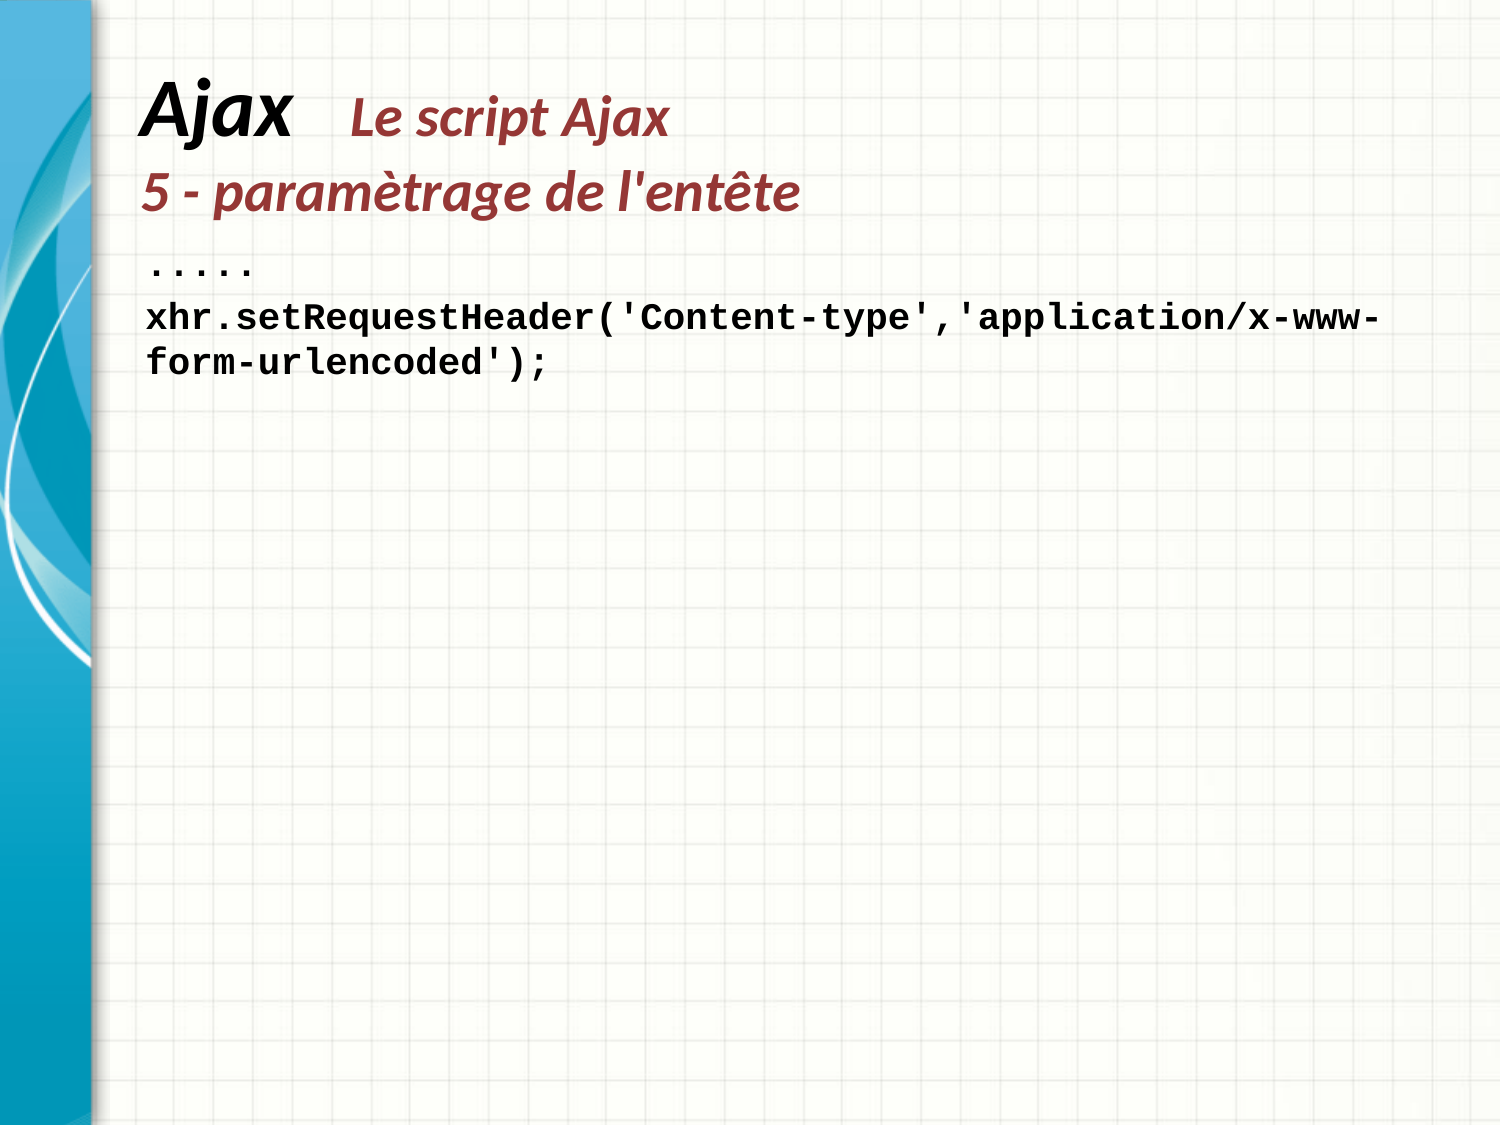

# Ajax   Le script Ajax 5 - paramètrage de l'entête
.....
xhr.setRequestHeader('Content-type','application/x-www-form-urlencoded');